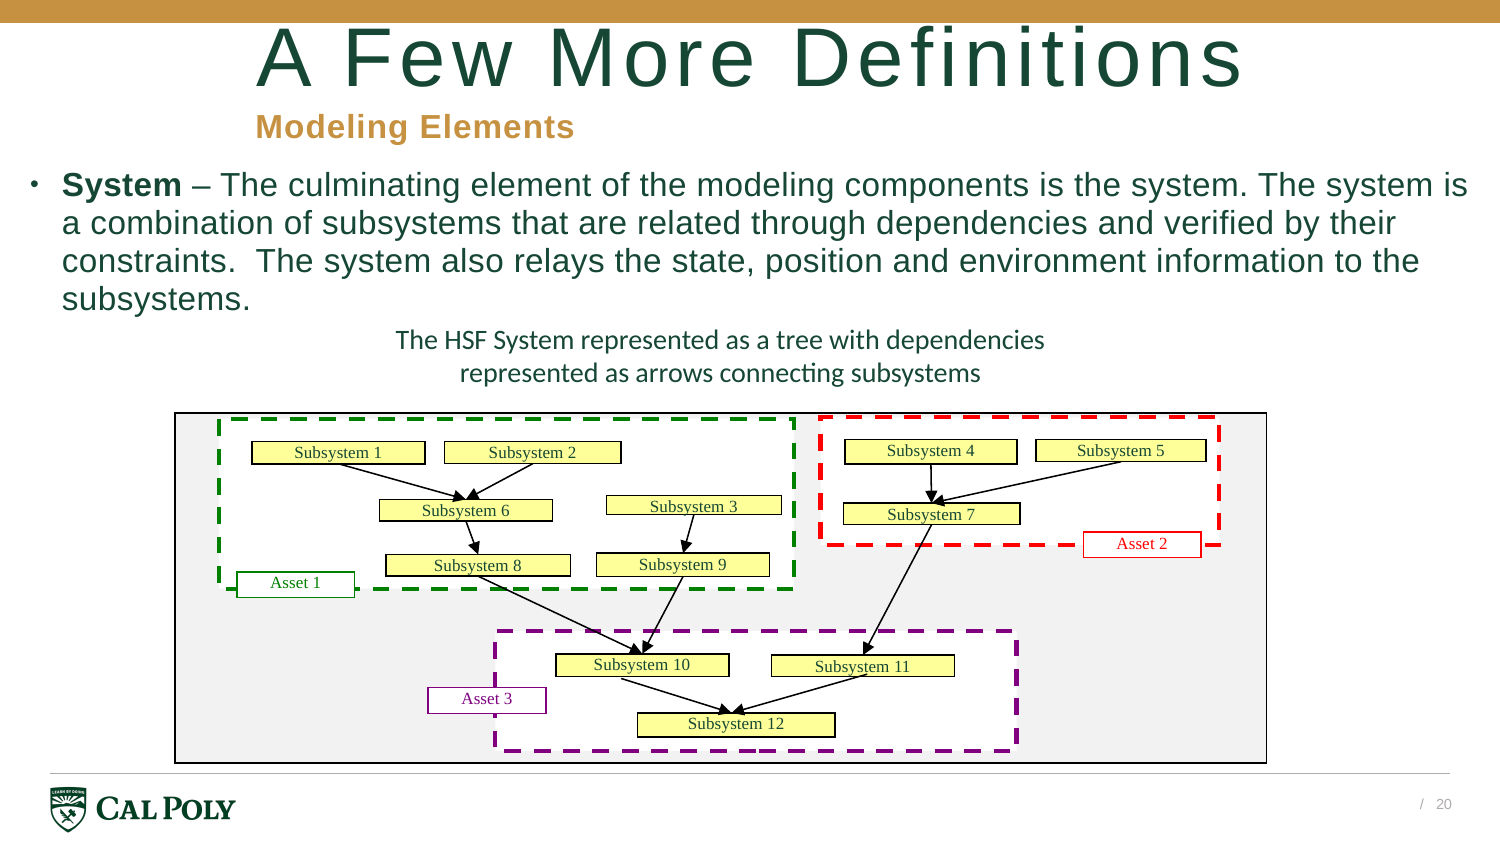

# A Few More Definitions
Modeling Elements
System – The culminating element of the modeling components is the system. The system is a combination of subsystems that are related through dependencies and verified by their constraints.  The system also relays the state, position and environment information to the subsystems.
The HSF System represented as a tree with dependencies represented as arrows connecting subsystems

Subsystem 5
Subsystem 4
Subsystem 1
Subsystem 2
Subsystem 3
Subsystem 6
Subsystem 7
Asset 2
Subsystem 9
Subsystem 8
Asset 1

Subsystem 10
Subsystem 11
Asset 3
Subsystem 12
/   20